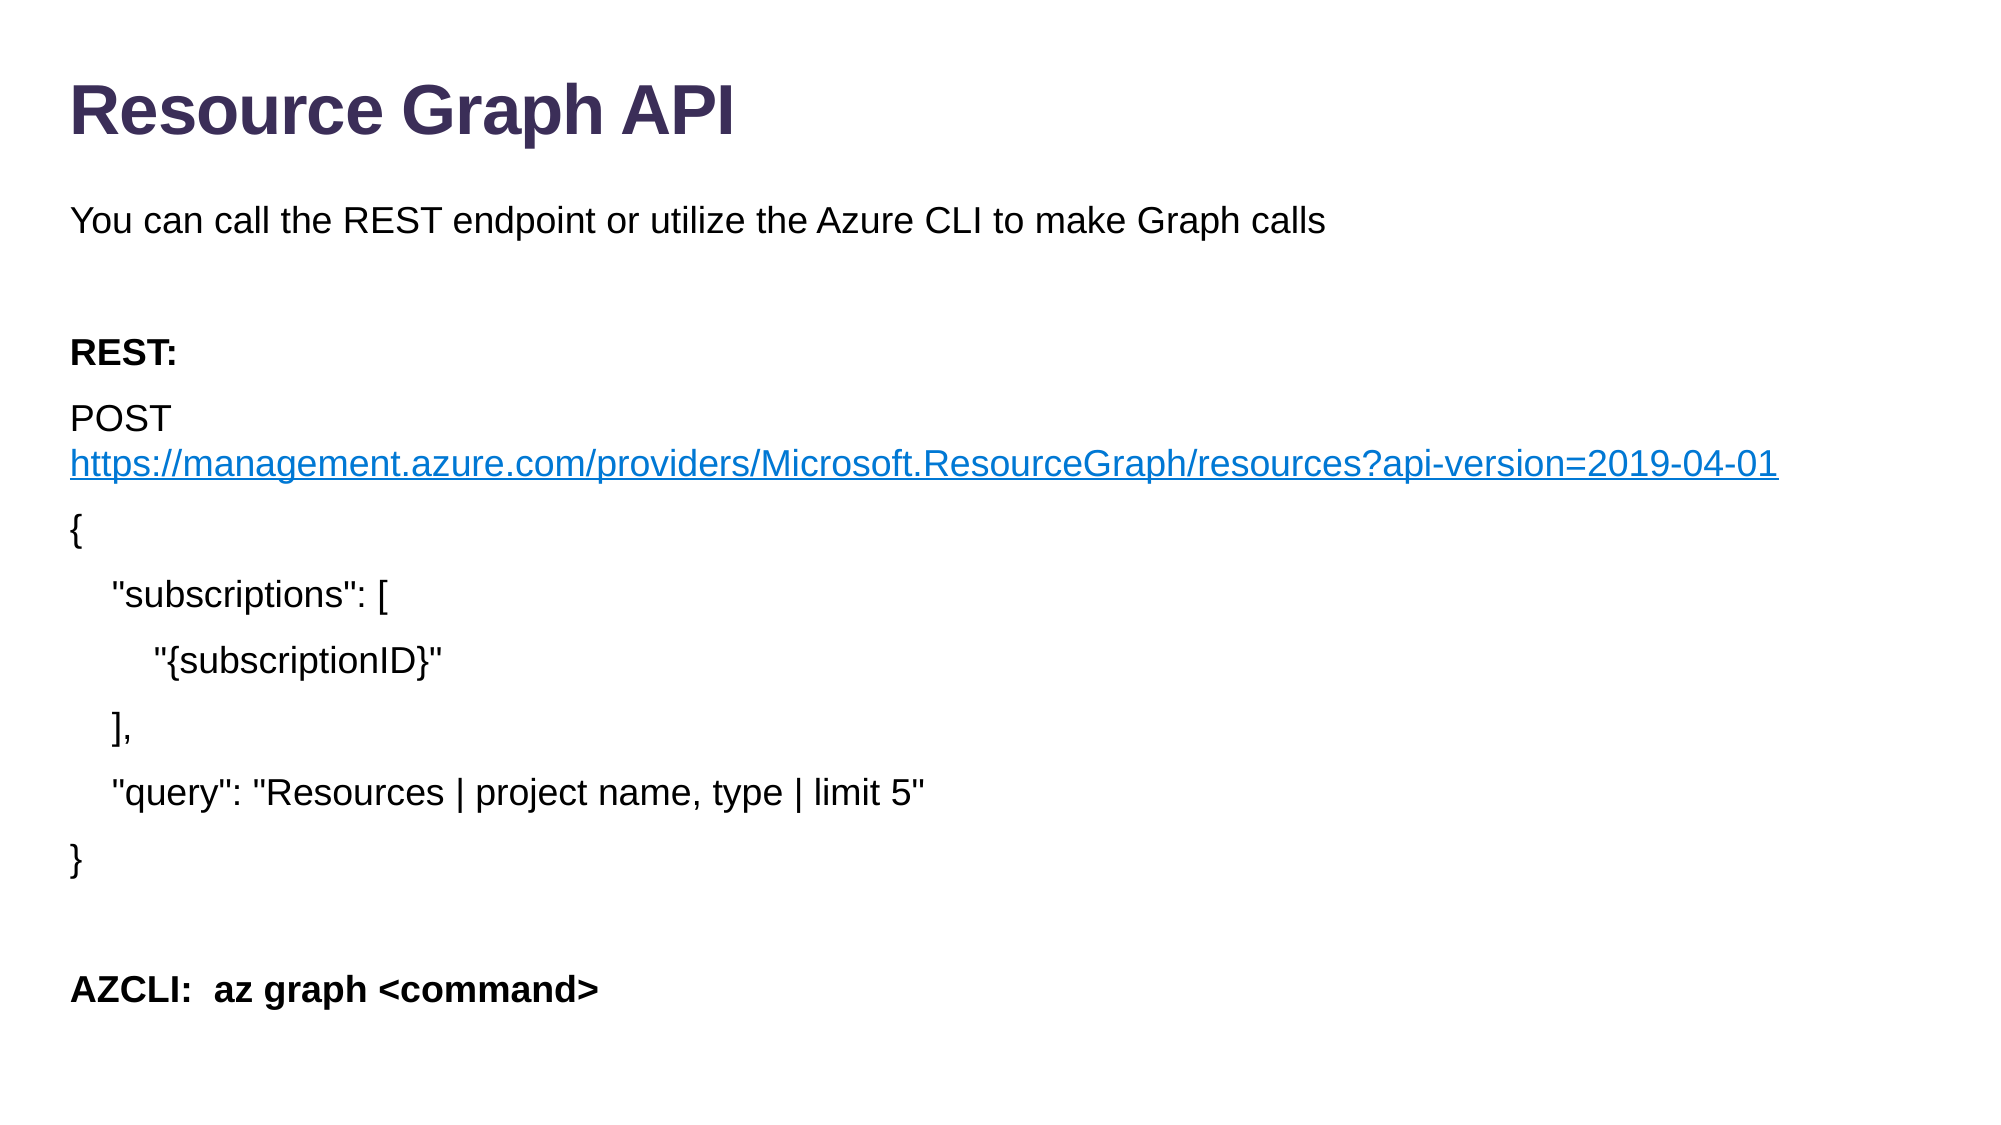

# Resource Graph API
You can call the REST endpoint or utilize the Azure CLI to make Graph calls

REST:
POST https://management.azure.com/providers/Microsoft.ResourceGraph/resources?api-version=2019-04-01
{
    "subscriptions": [
        "{subscriptionID}"
    ],
    "query": "Resources | project name, type | limit 5"
}

AZCLI:  az graph <command>